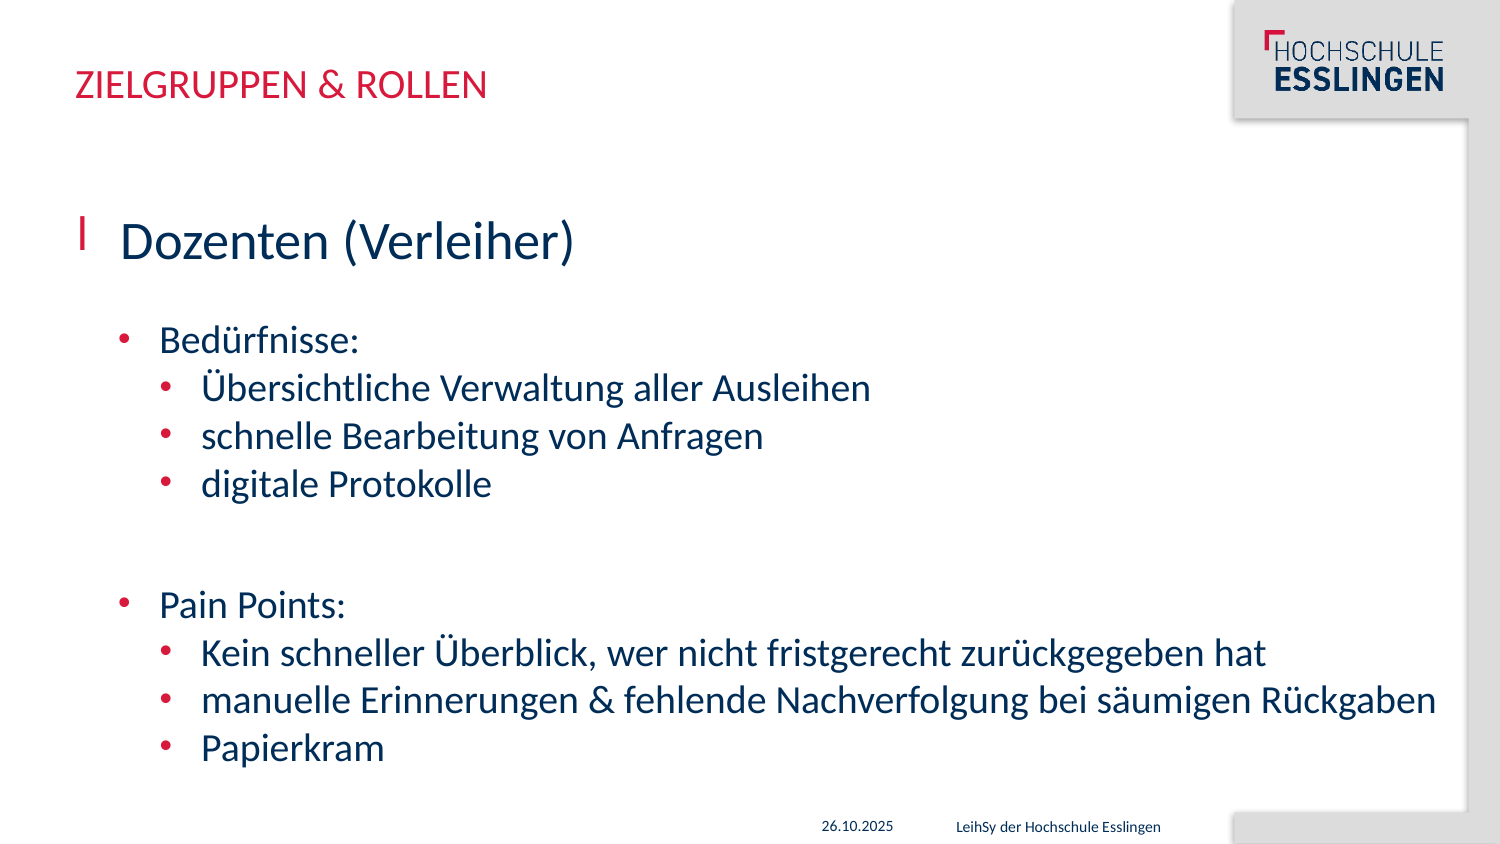

# Zielgruppen & rollen

Dozenten (Verleiher)

Bedürfnisse:
Übersichtliche Verwaltung aller Ausleihen
schnelle Bearbeitung von Anfragen
digitale Protokolle

Pain Points:
Kein schneller Überblick, wer nicht fristgerecht zurückgegeben hat
manuelle Erinnerungen & fehlende Nachverfolgung bei säumigen Rückgaben
Papierkram
26.10.2025
LeihSy der Hochschule Esslingen